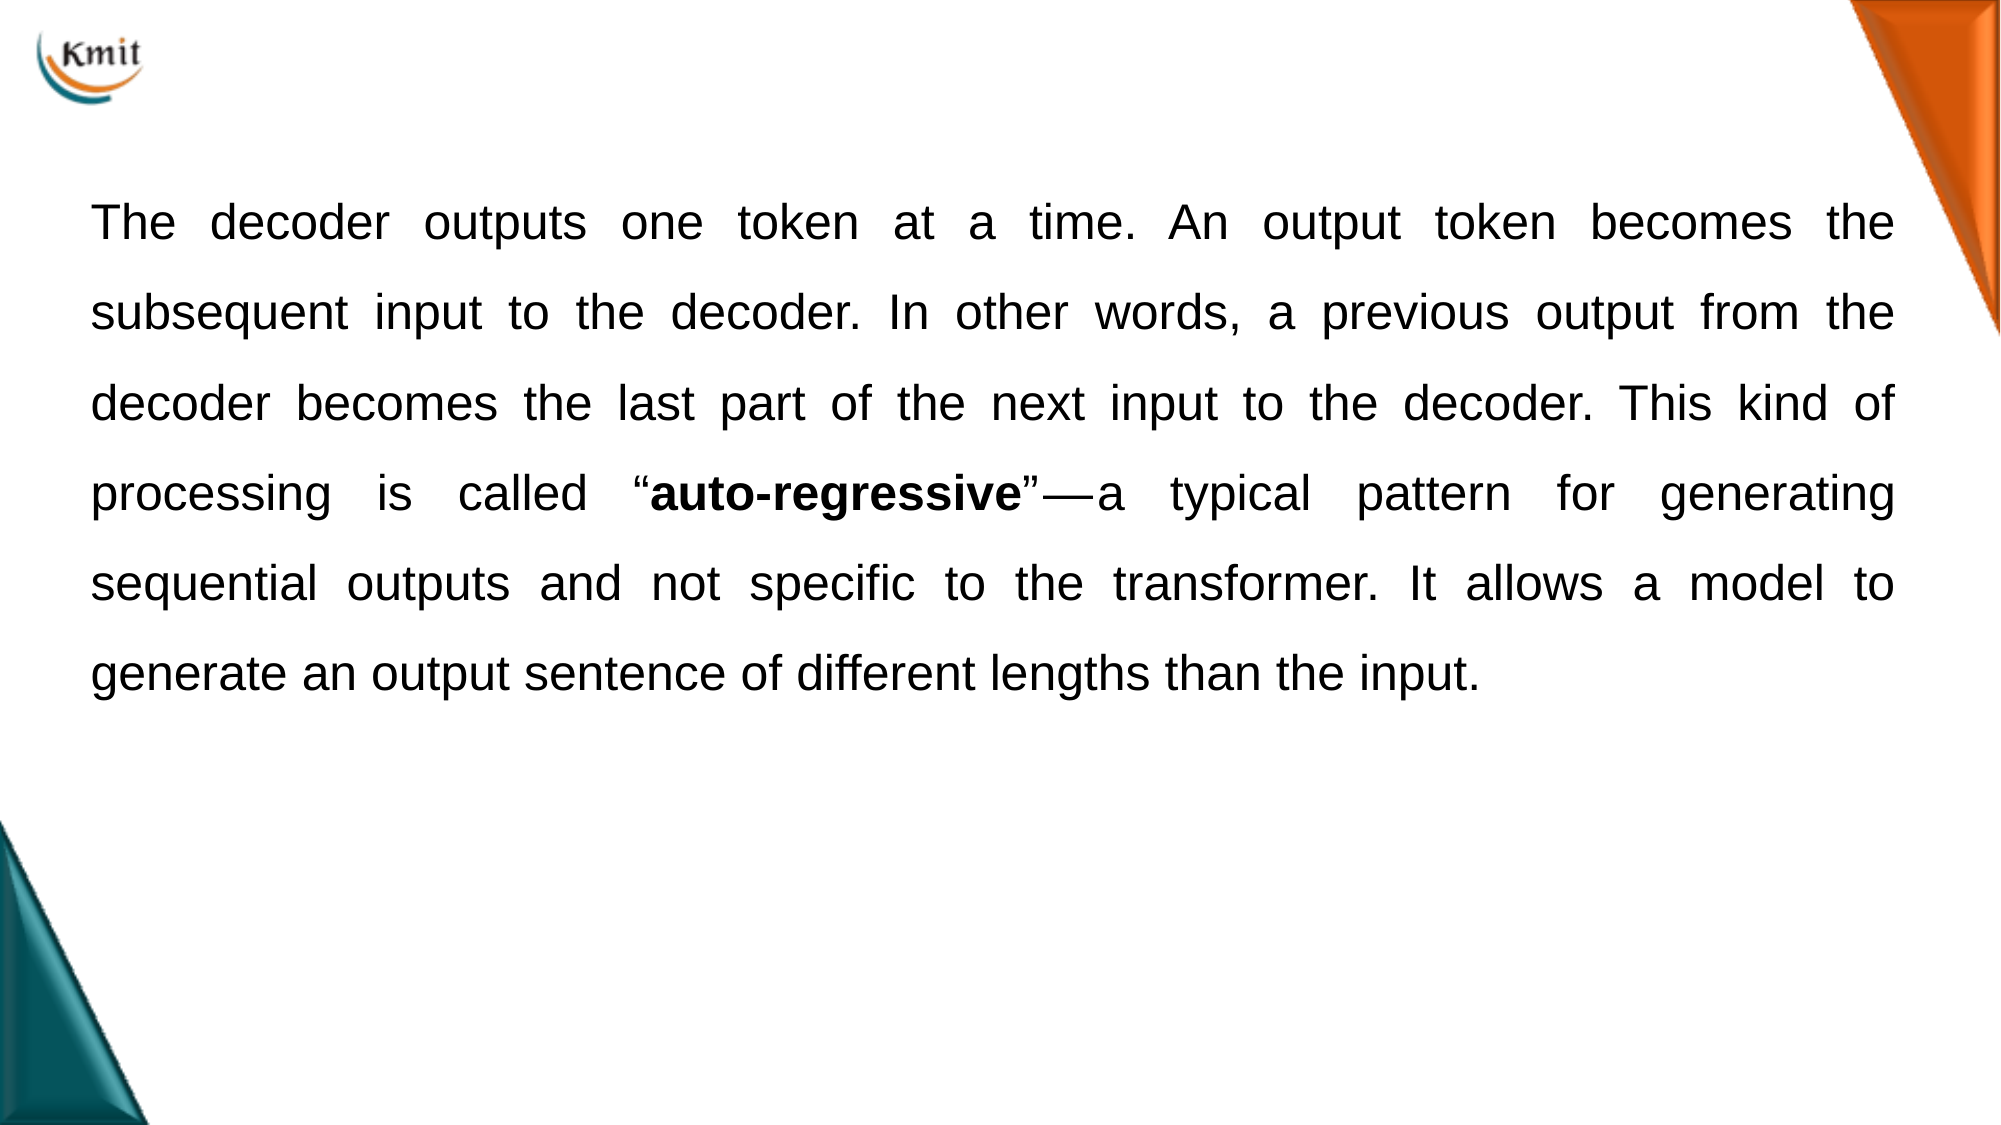

The decoder outputs one token at a time. An output token becomes the subsequent input to the decoder. In other words, a previous output from the decoder becomes the last part of the next input to the decoder. This kind of processing is called “auto-regressive” — a typical pattern for generating sequential outputs and not specific to the transformer. It allows a model to generate an output sentence of different lengths than the input.